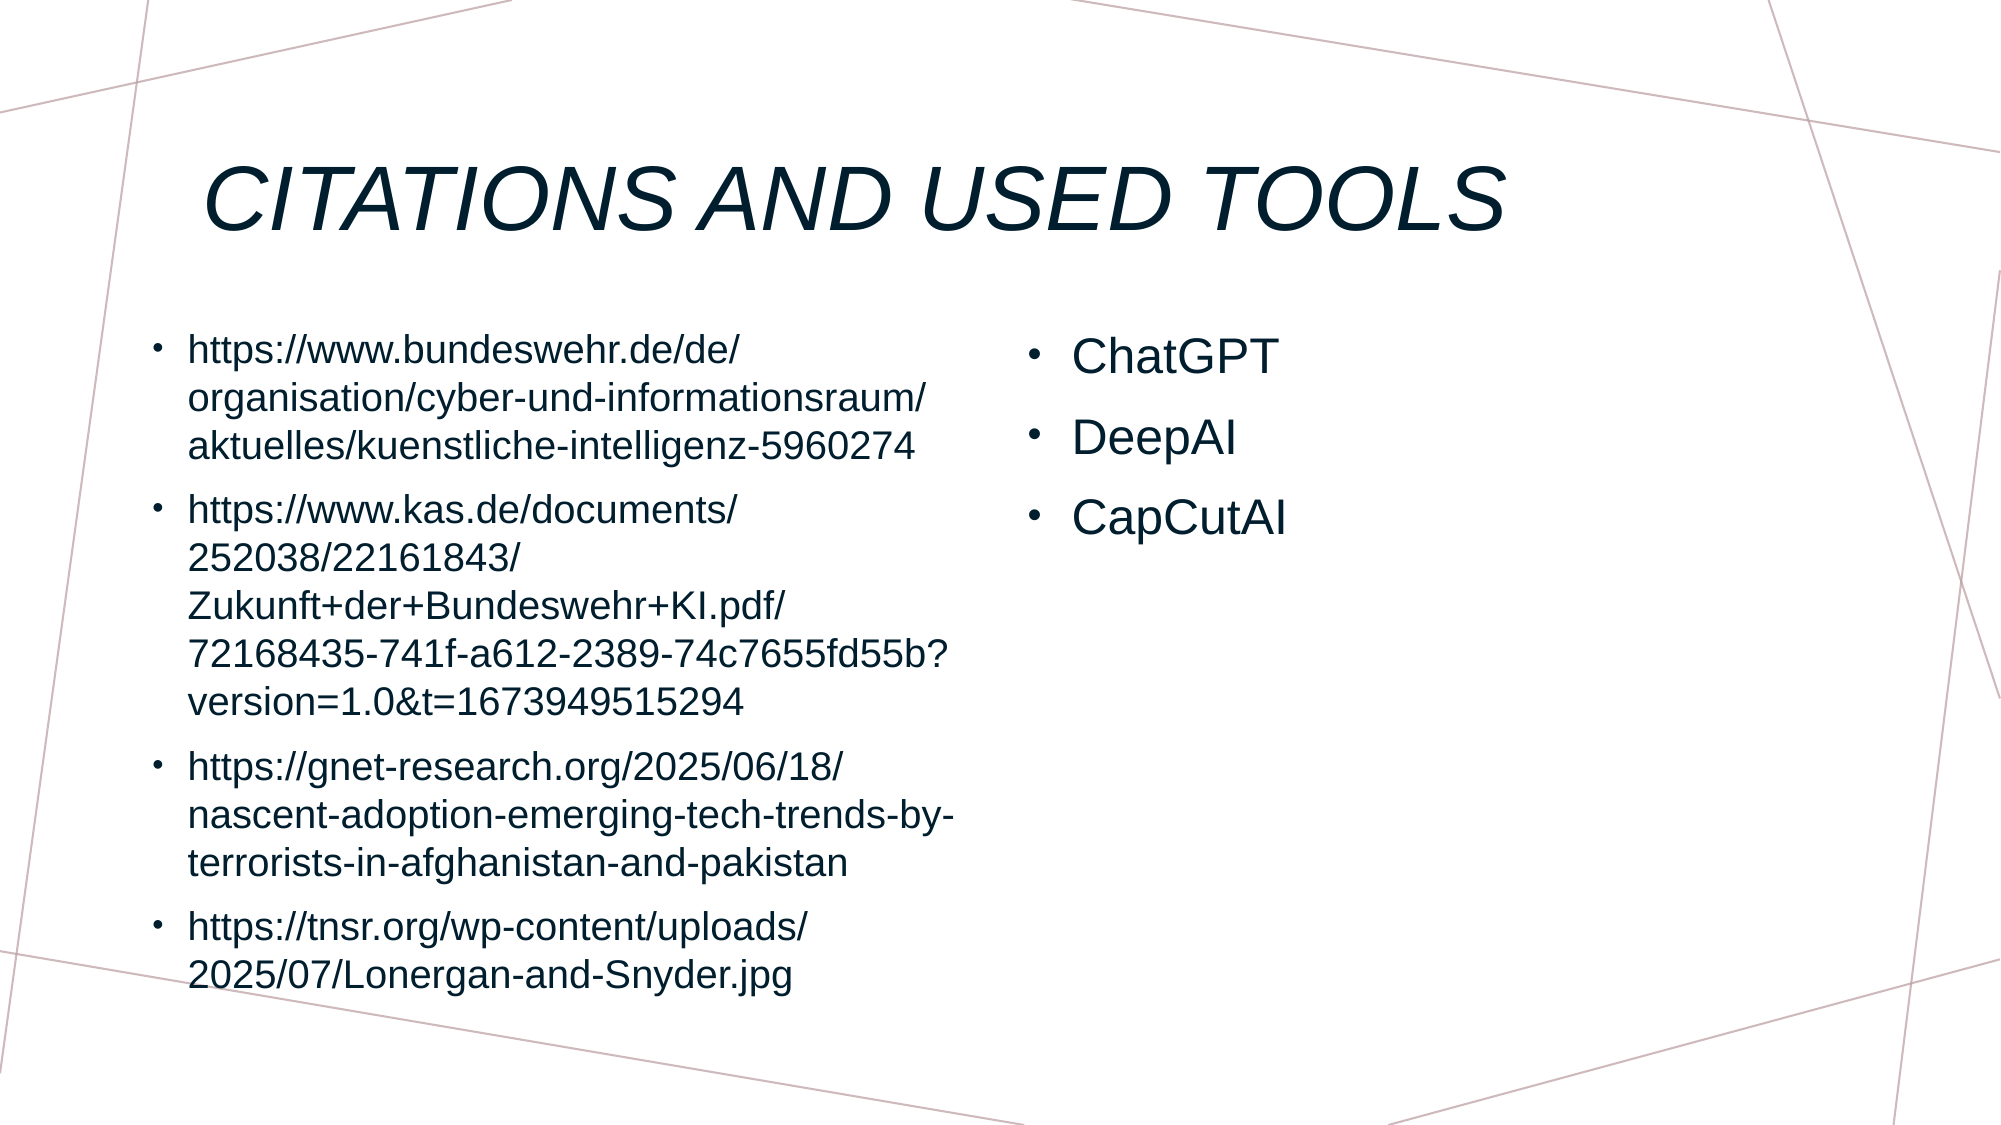

# Citations and used tools
https://www.bundeswehr.de/de/organisation/cyber-und-informationsraum/aktuelles/kuenstliche-intelligenz-5960274
https://www.kas.de/documents/252038/22161843/Zukunft+der+Bundeswehr+KI.pdf/72168435-741f-a612-2389-74c7655fd55b?version=1.0&t=1673949515294
https://gnet-research.org/2025/06/18/nascent-adoption-emerging-tech-trends-by-terrorists-in-afghanistan-and-pakistan
https://tnsr.org/wp-content/uploads/2025/07/Lonergan-and-Snyder.jpg
ChatGPT
DeepAI
CapCutAI